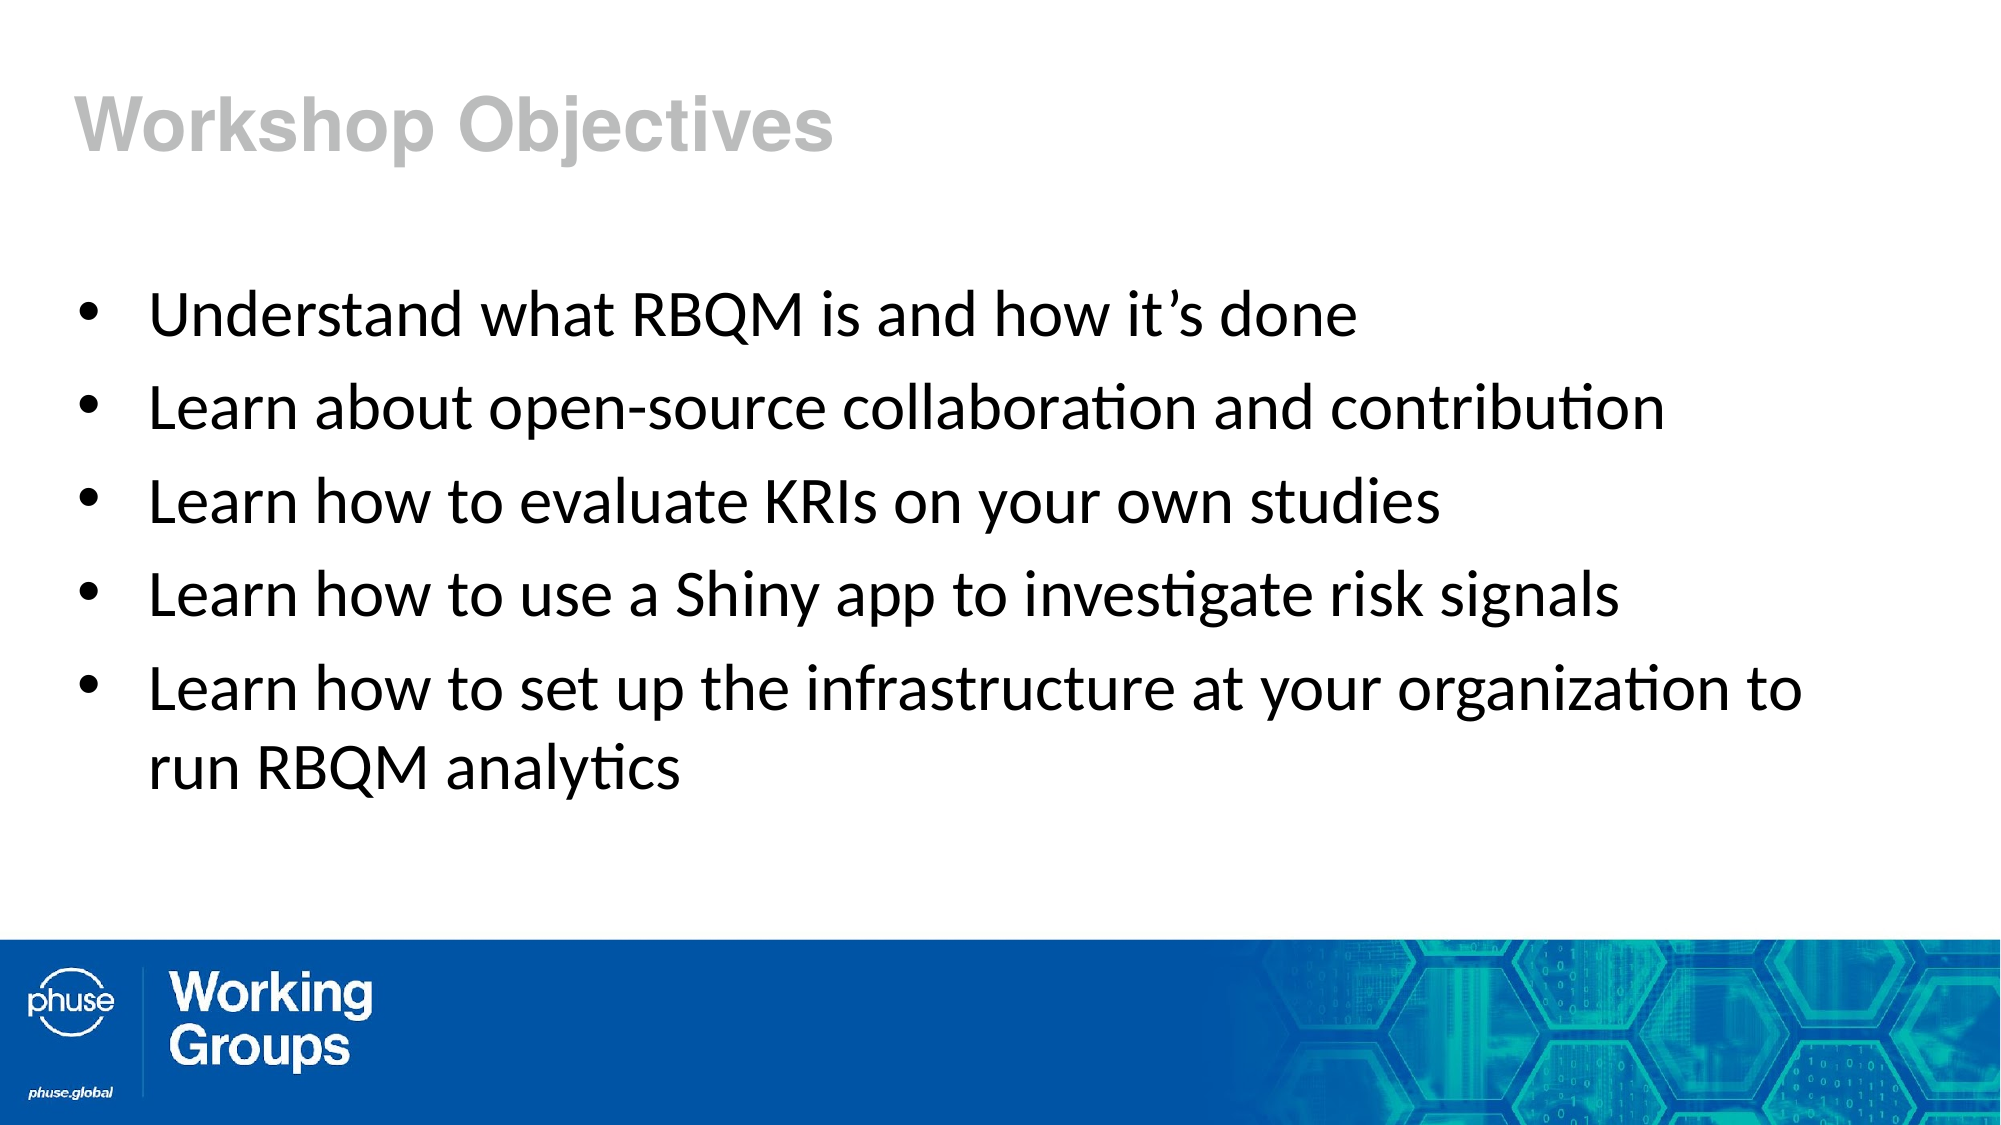

# Workshop Objectives
Understand what RBQM is and how it’s done
Learn about open-source collaboration and contribution
Learn how to evaluate KRIs on your own studies
Learn how to use a Shiny app to investigate risk signals
Learn how to set up the infrastructure at your organization to run RBQM analytics